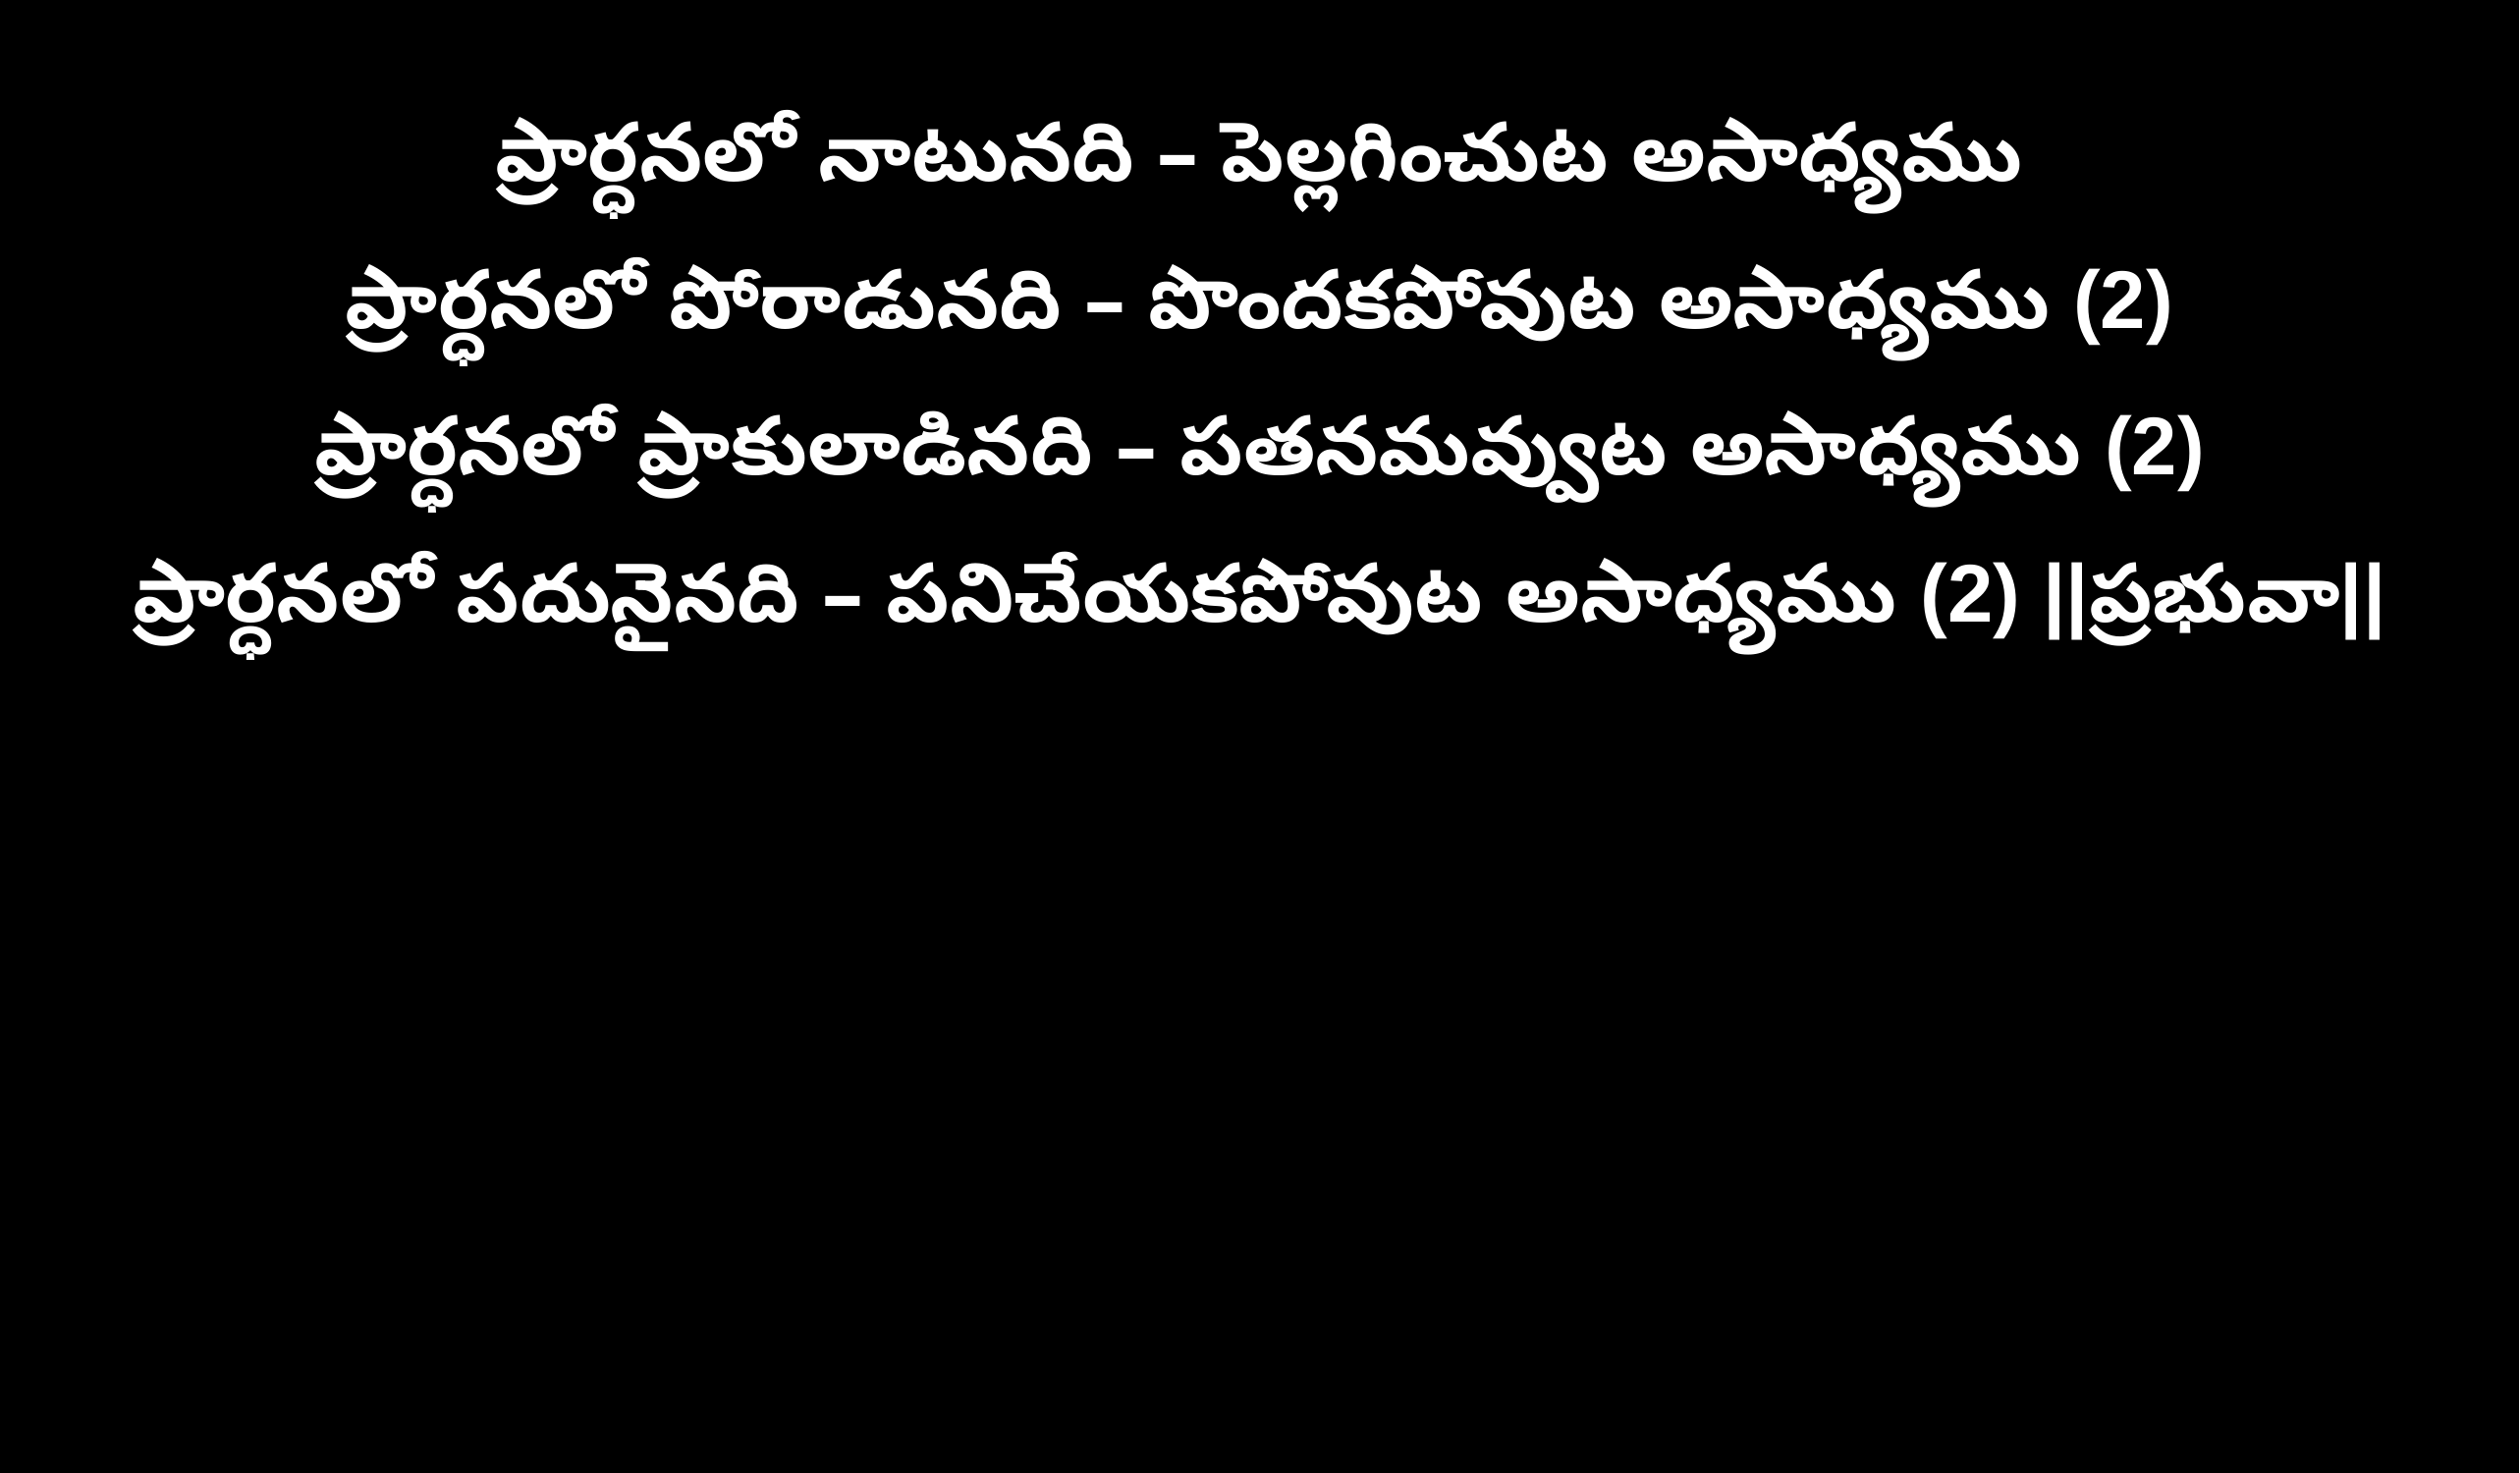

ప్రార్ధనలో నాటునది – పెల్లగించుట అసాధ్యము
ప్రార్ధనలో పోరాడునది – పొందకపోవుట అసాధ్యము (2)
ప్రార్ధనలో ప్రాకులాడినది – పతనమవ్వుట అసాధ్యము (2)
ప్రార్ధనలో పదునైనది – పనిచేయకపోవుట అసాధ్యము (2) ||ప్రభువా||